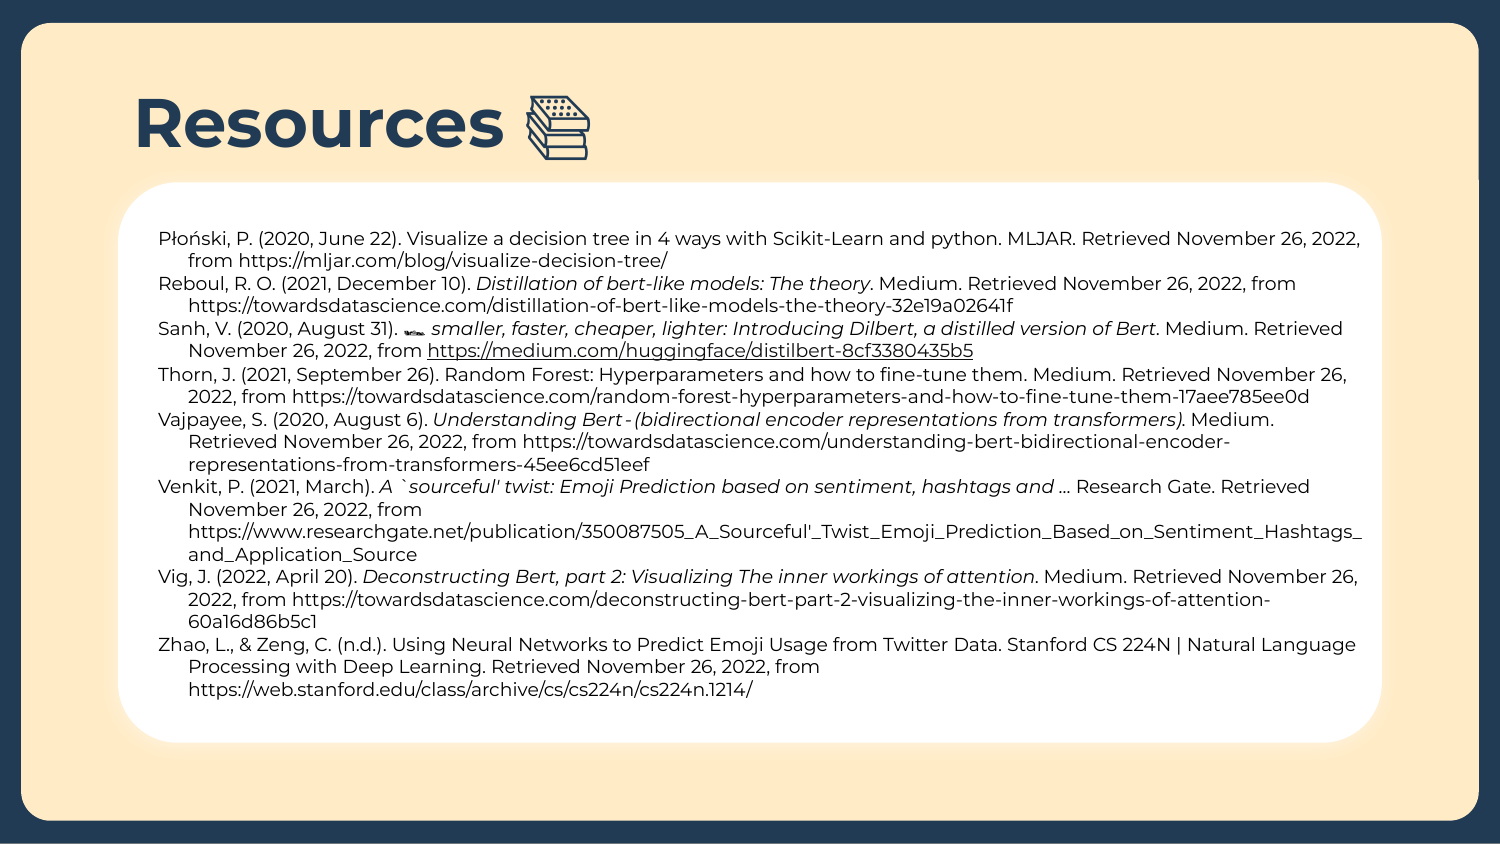

# Resources 📚

Płoński, P. (2020, June 22). Visualize a decision tree in 4 ways with Scikit-Learn and python. MLJAR. Retrieved November 26, 2022, from https://mljar.com/blog/visualize-decision-tree/
Reboul, R. O. (2021, December 10). Distillation of bert-like models: The theory. Medium. Retrieved November 26, 2022, from https://towardsdatascience.com/distillation-of-bert-like-models-the-theory-32e19a02641f
Sanh, V. (2020, August 31). 🏎 smaller, faster, cheaper, lighter: Introducing Dilbert, a distilled version of Bert. Medium. Retrieved November 26, 2022, from https://medium.com/huggingface/distilbert-8cf3380435b5
Thorn, J. (2021, September 26). Random Forest: Hyperparameters and how to fine-tune them. Medium. Retrieved November 26, 2022, from https://towardsdatascience.com/random-forest-hyperparameters-and-how-to-fine-tune-them-17aee785ee0d
Vajpayee, S. (2020, August 6). Understanding Bert - (bidirectional encoder representations from transformers). Medium. Retrieved November 26, 2022, from https://towardsdatascience.com/understanding-bert-bidirectional-encoder-representations-from-transformers-45ee6cd51eef
Venkit, P. (2021, March). A `sourceful' twist: Emoji Prediction based on sentiment, hashtags and ... Research Gate. Retrieved November 26, 2022, from https://www.researchgate.net/publication/350087505_A_Sourceful'_Twist_Emoji_Prediction_Based_on_Sentiment_Hashtags_and_Application_Source
Vig, J. (2022, April 20). Deconstructing Bert, part 2: Visualizing The inner workings of attention. Medium. Retrieved November 26, 2022, from https://towardsdatascience.com/deconstructing-bert-part-2-visualizing-the-inner-workings-of-attention-60a16d86b5c1
Zhao, L., & Zeng, C. (n.d.). Using Neural Networks to Predict Emoji Usage from Twitter Data. Stanford CS 224N | Natural Language Processing with Deep Learning. Retrieved November 26, 2022, from https://web.stanford.edu/class/archive/cs/cs224n/cs224n.1214/